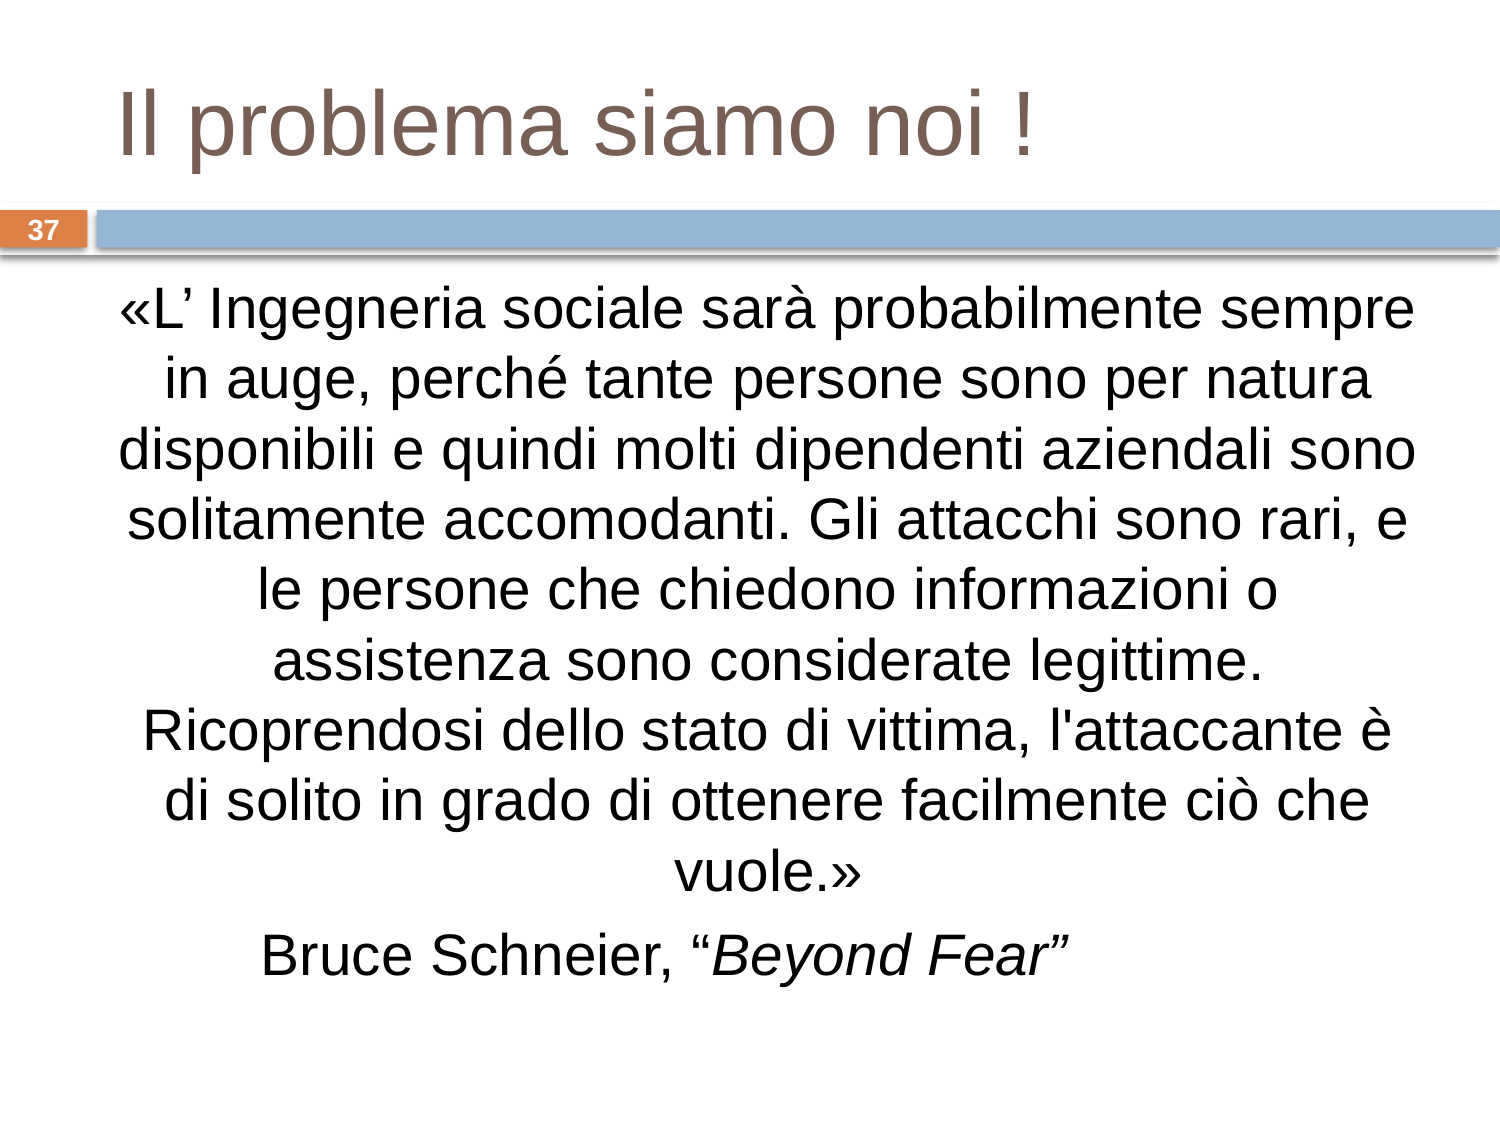

# Il problema siamo noi !
37
«L’ Ingegneria sociale sarà probabilmente sempre in auge, perché tante persone sono per natura disponibili e quindi molti dipendenti aziendali sono solitamente accomodanti. Gli attacchi sono rari, e le persone che chiedono informazioni o assistenza sono considerate legittime. Ricoprendosi dello stato di vittima, l'attaccante è di solito in grado di ottenere facilmente ciò che vuole.»
			Bruce Schneier, “Beyond Fear”